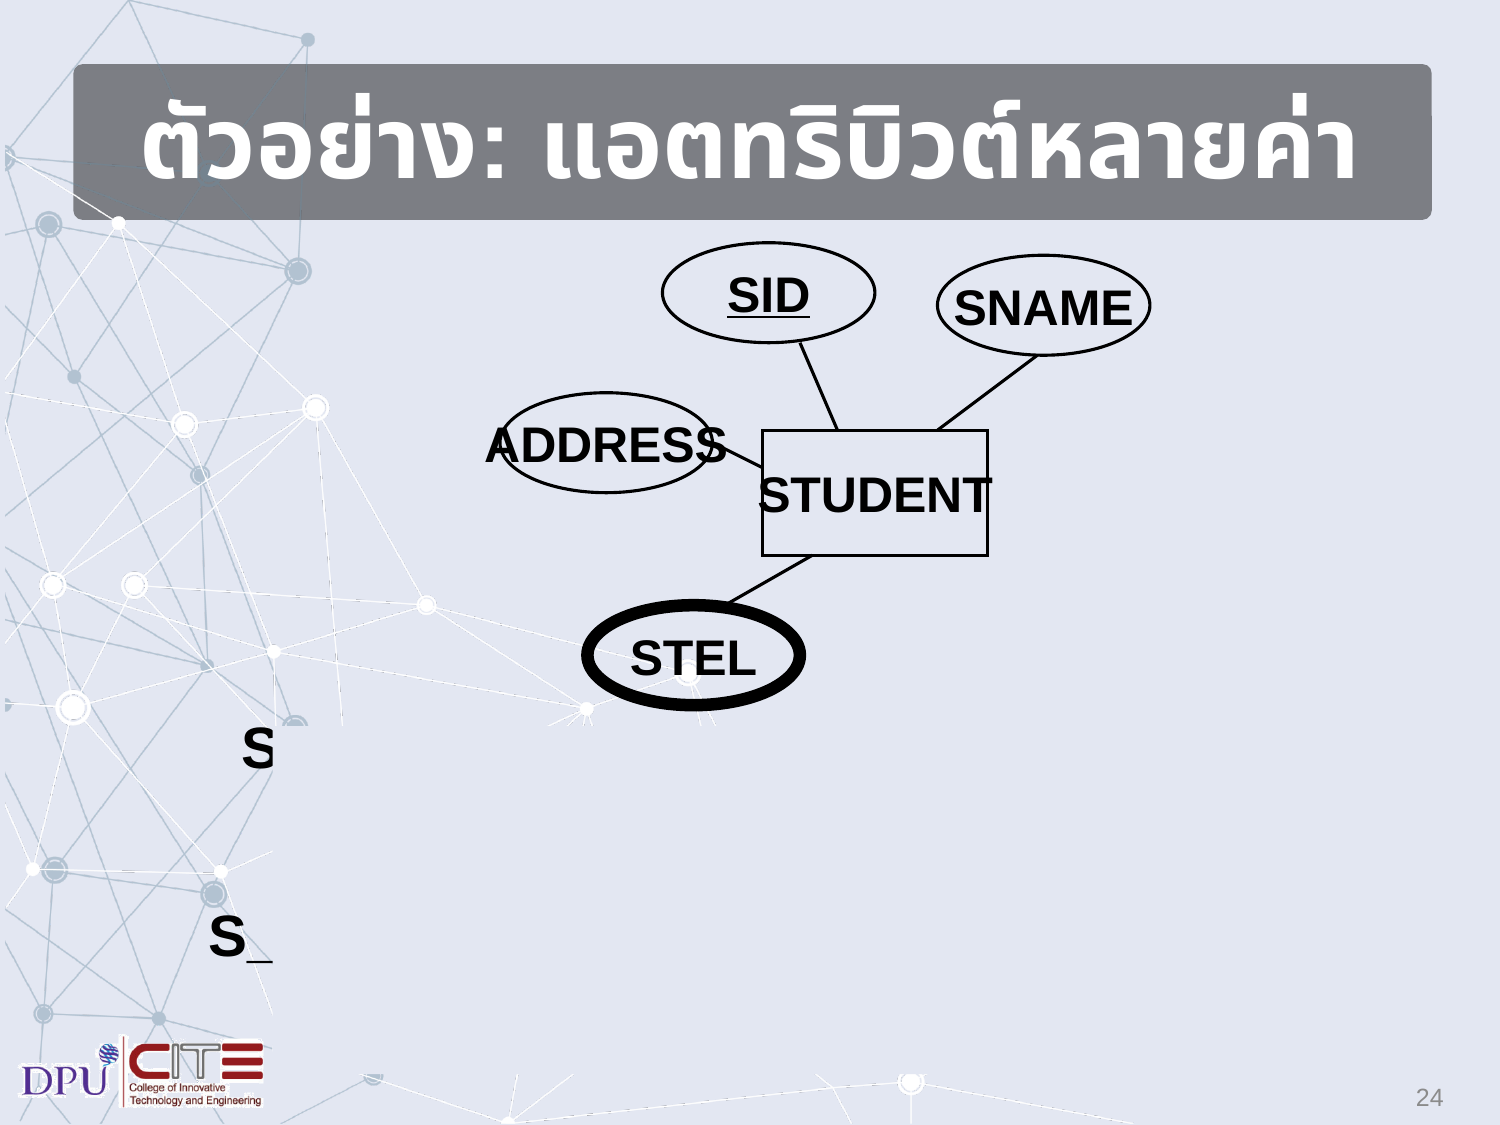

# ตัวอย่าง: แอตทริบิวต์หลายค่า
SID
SNAME

ADDRESS
STUDENT

STEL
STUDENT

| SID | SNAME | ADDRESS |
| --- | --- | --- |
S_TELEPHONE
| SID | STEL |
| --- | --- |
24